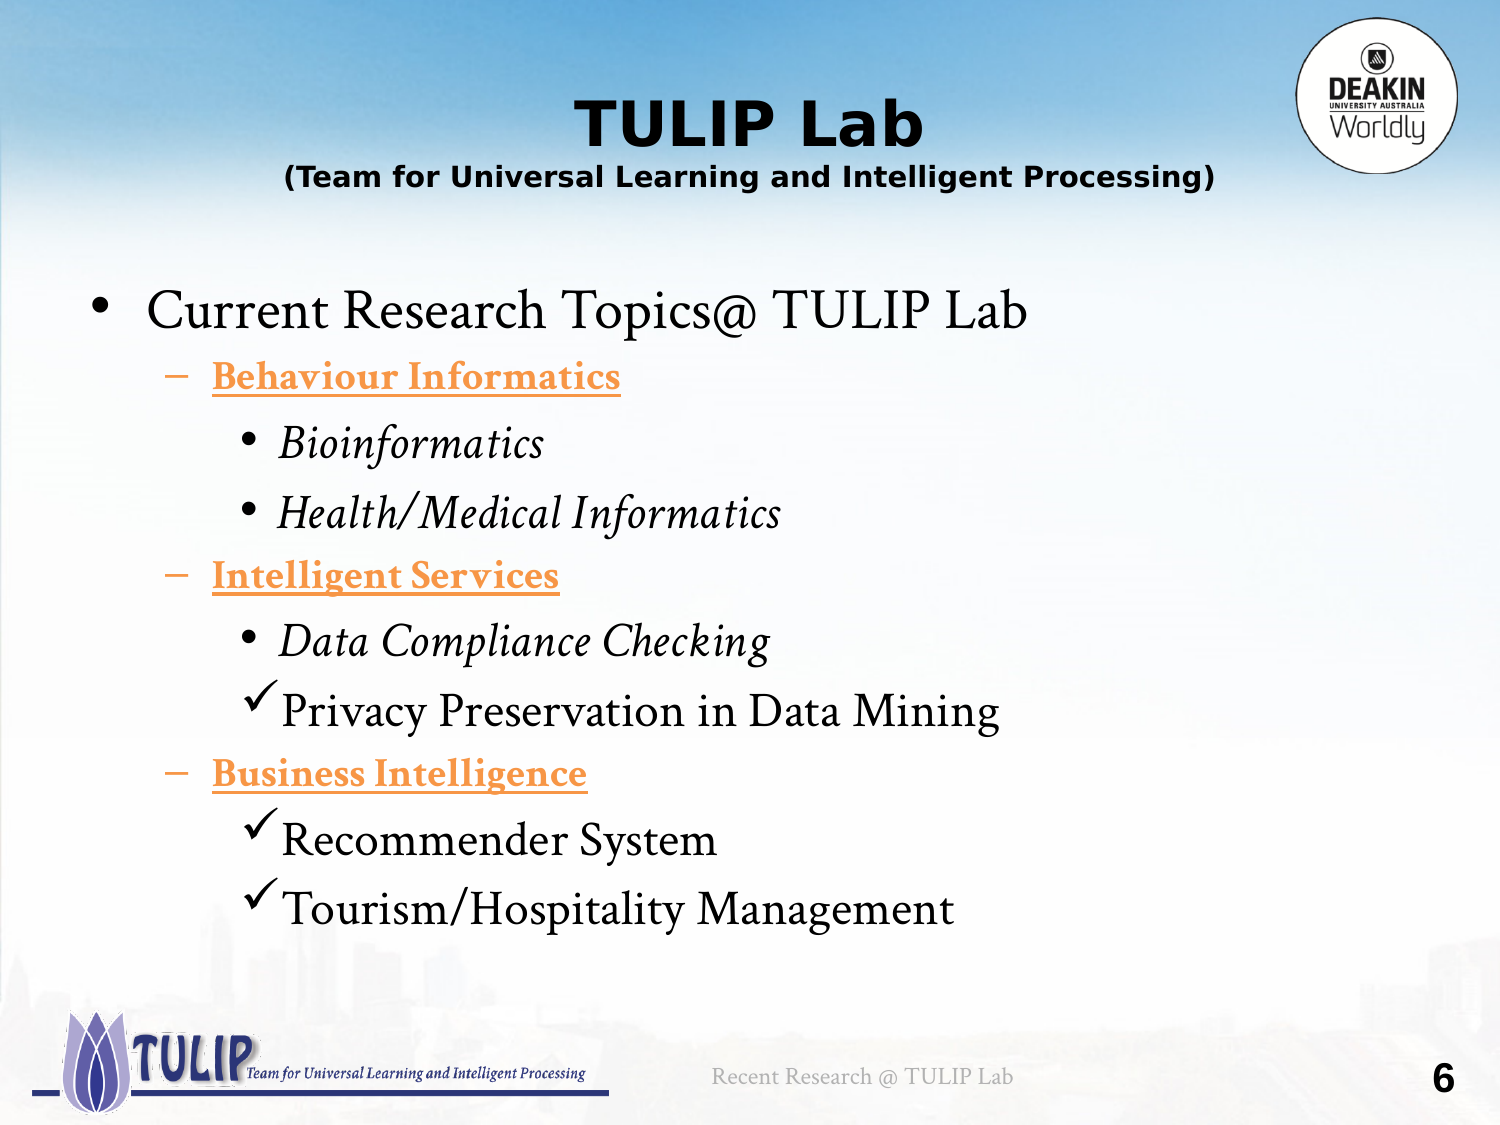

# TULIP Lab (Team for Universal Learning and Intelligent Processing)
Current Research Topics@ TULIP Lab
Behaviour Informatics
Bioinformatics
Health/Medical Informatics
Intelligent Services
Data Compliance Checking
Privacy Preservation in Data Mining
Business Intelligence
Recommender System
Tourism/Hospitality Management
Recent Research @ TULIP Lab
6